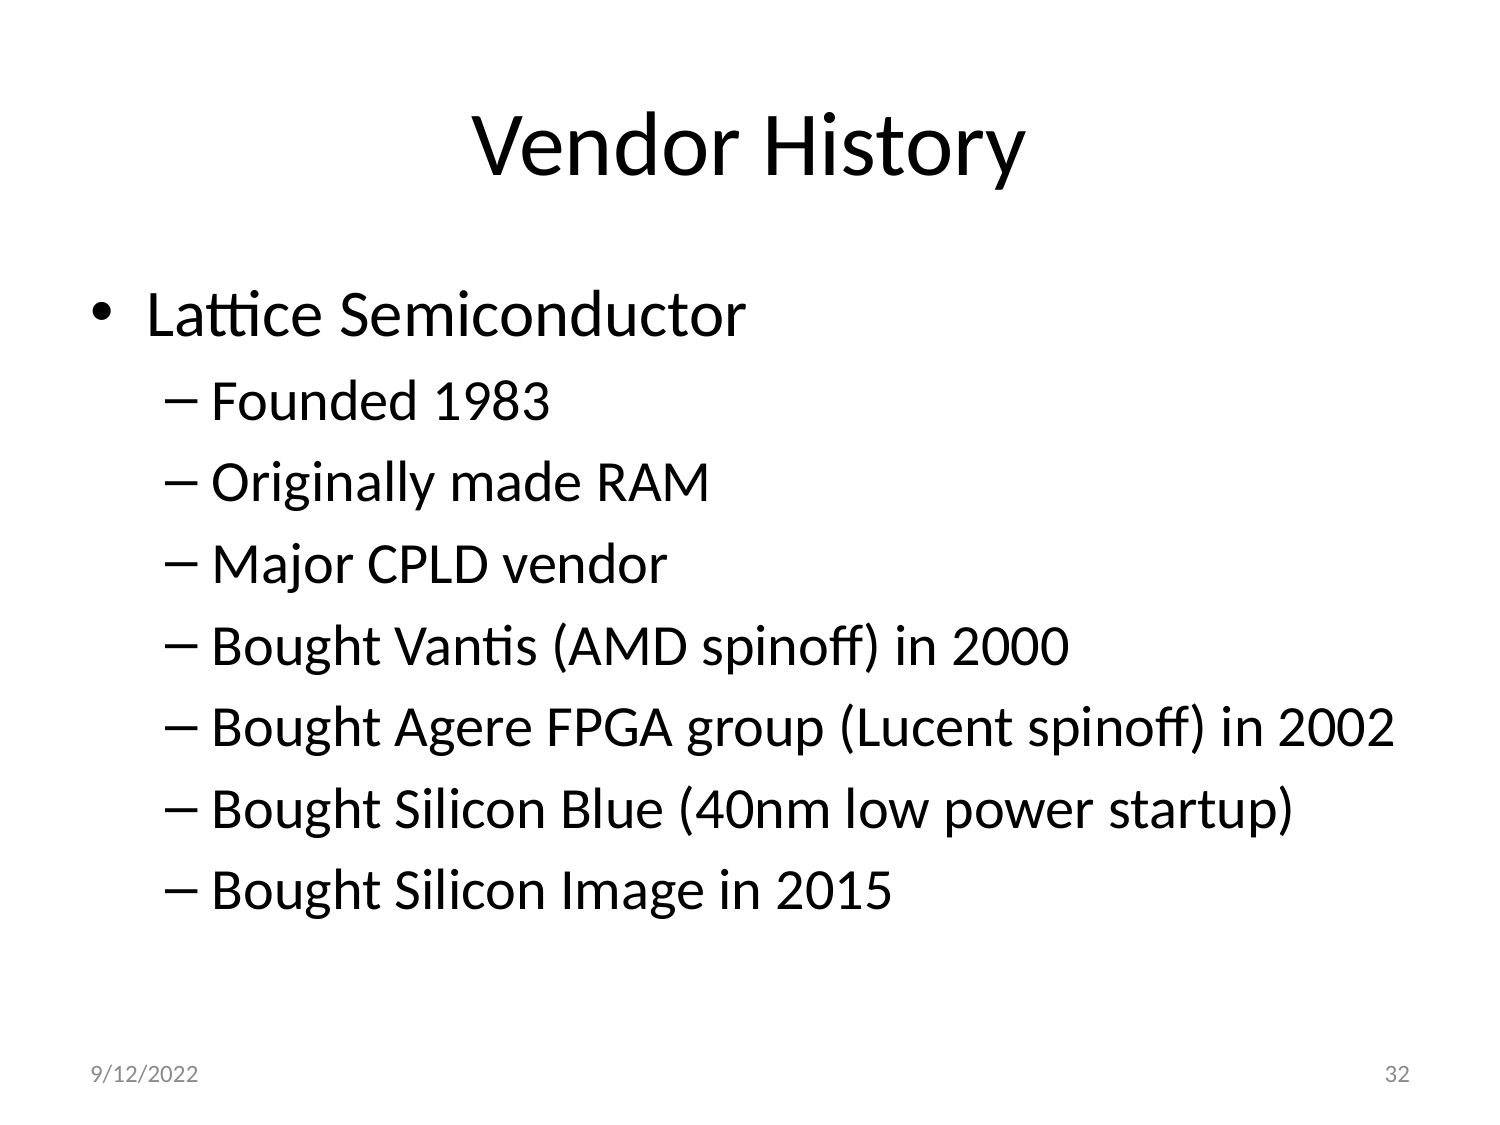

# Vendor History
Lattice Semiconductor
Founded 1983
Originally made RAM
Major CPLD vendor
Bought Vantis (AMD spinoff) in 2000
Bought Agere FPGA group (Lucent spinoff) in 2002
Bought Silicon Blue (40nm low power startup)
Bought Silicon Image in 2015
9/12/2022
32